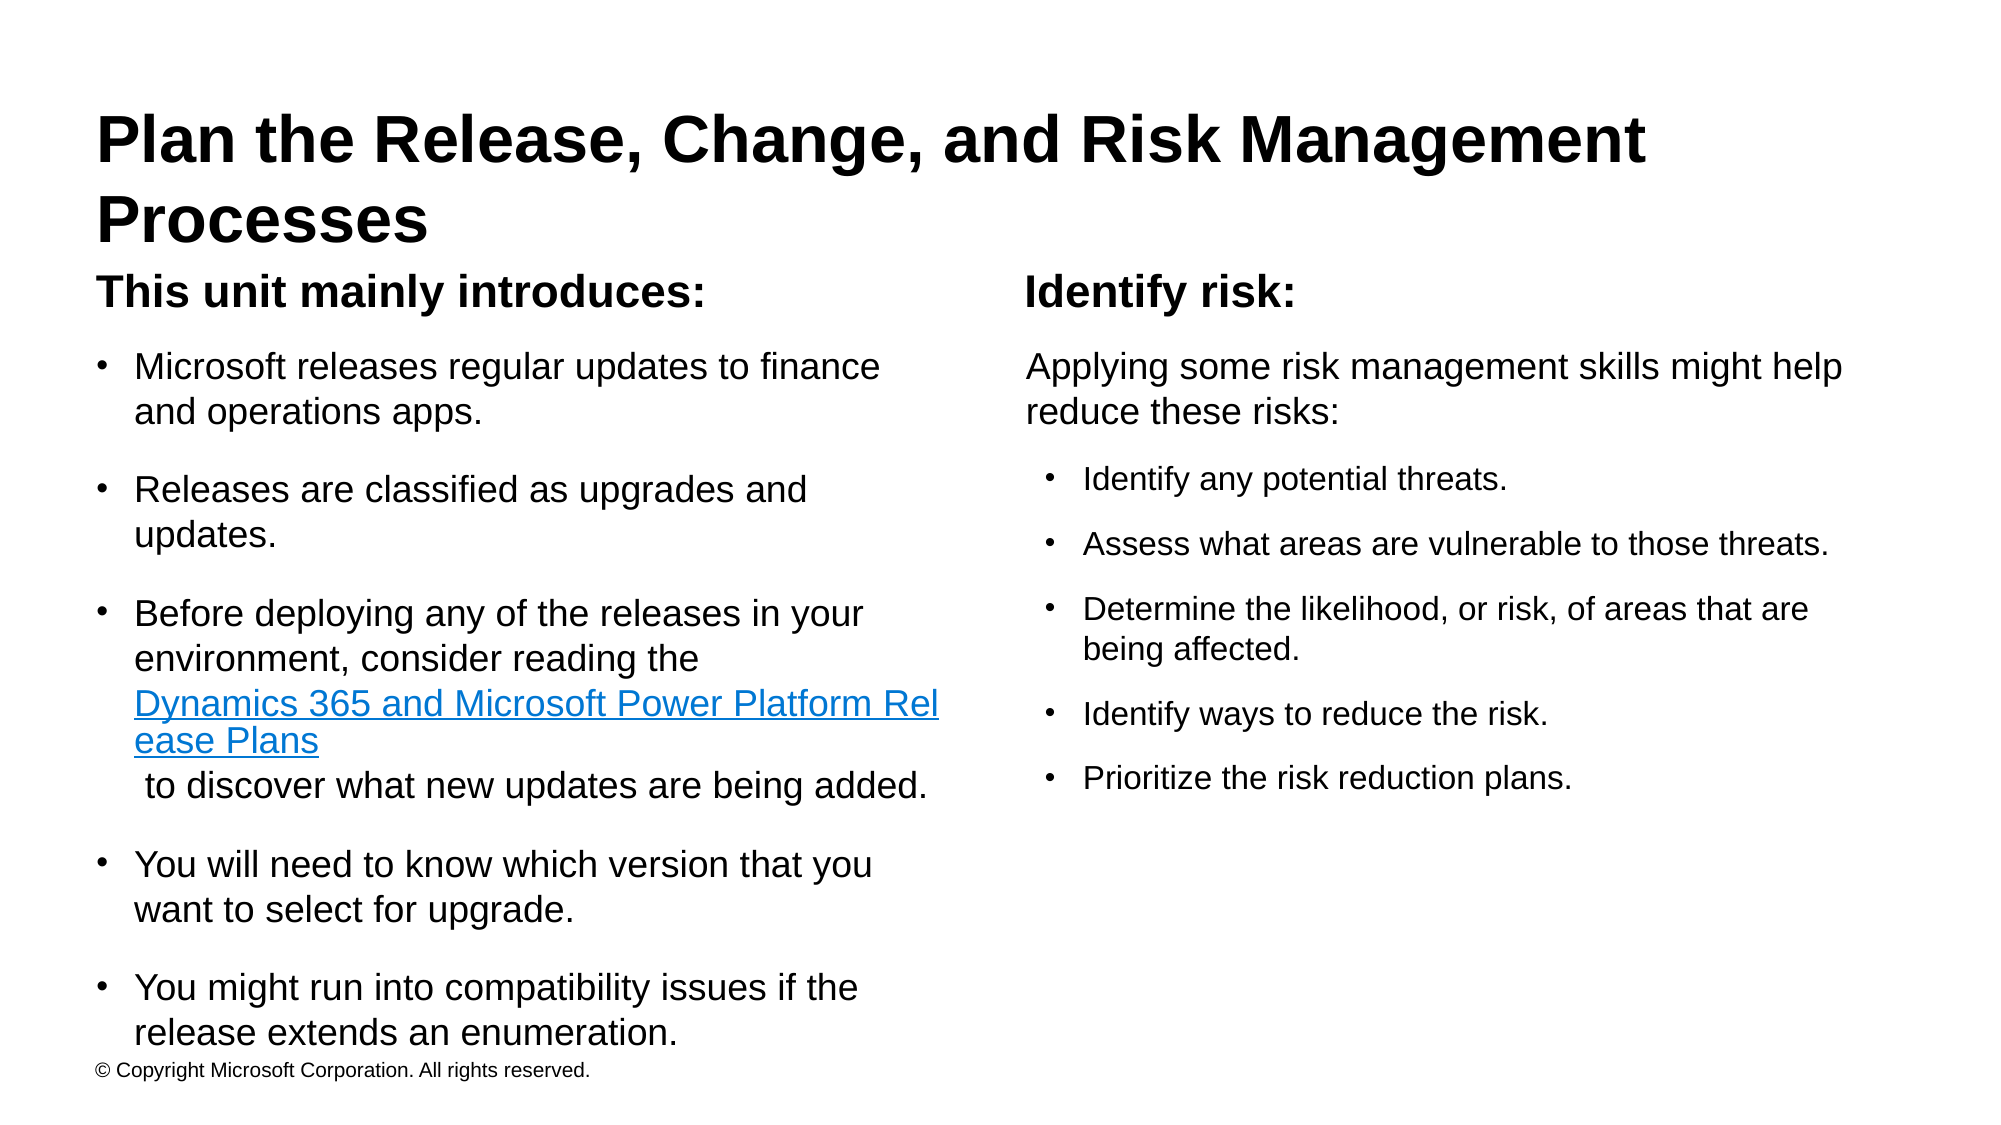

# Plan the Release, Change, and Risk Management Processes
This unit mainly introduces:
Identify risk:
Microsoft releases regular updates to finance and operations apps.
Releases are classified as upgrades and updates.
Before deploying any of the releases in your environment, consider reading the Dynamics 365 and Microsoft Power Platform Release Plans to discover what new updates are being added.
You will need to know which version that you want to select for upgrade.
You might run into compatibility issues if the release extends an enumeration.
Applying some risk management skills might help reduce these risks:
Identify any potential threats.
Assess what areas are vulnerable to those threats.
Determine the likelihood, or risk, of areas that are being affected.
Identify ways to reduce the risk.
Prioritize the risk reduction plans.